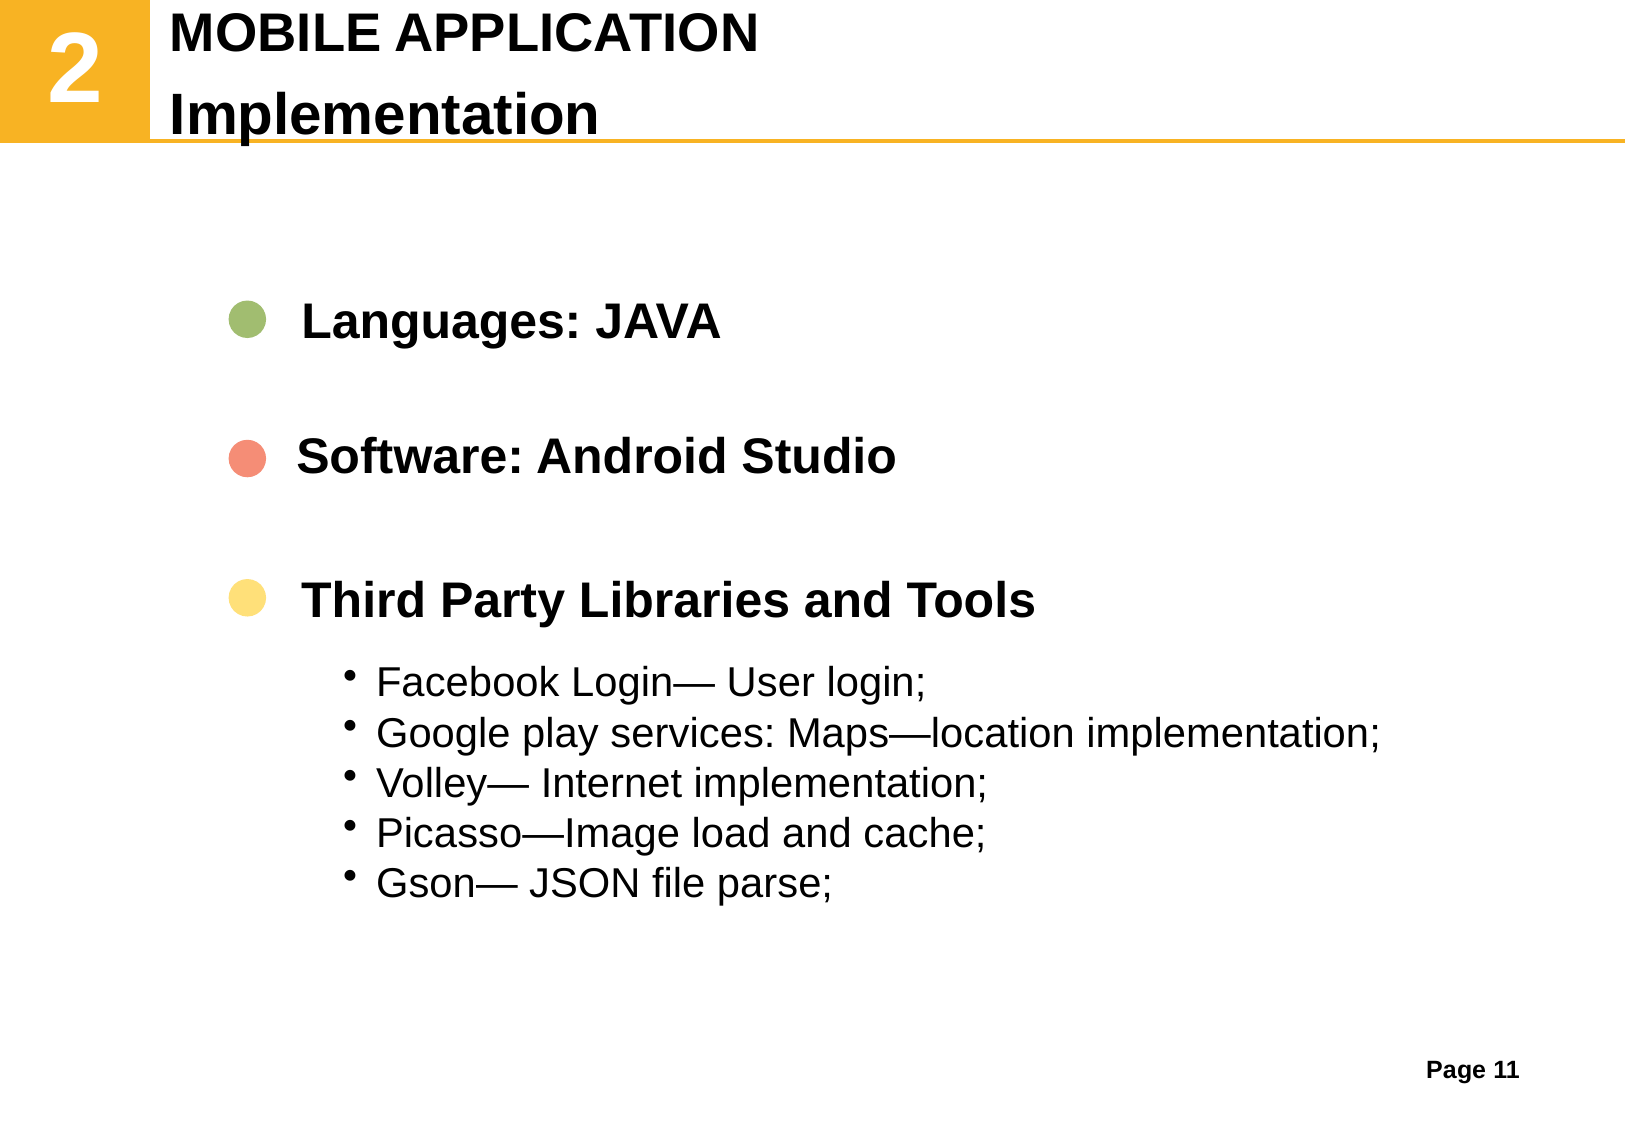

MOBILE APPLICATION
Implementation
# 2
Languages: JAVA

Software: Android Studio

Third Party Libraries and Tools
Facebook Login— User login;
Google play services: Maps—location implementation;
Volley— Internet implementation;
Picasso—Image load and cache;
Gson— JSON file parse;